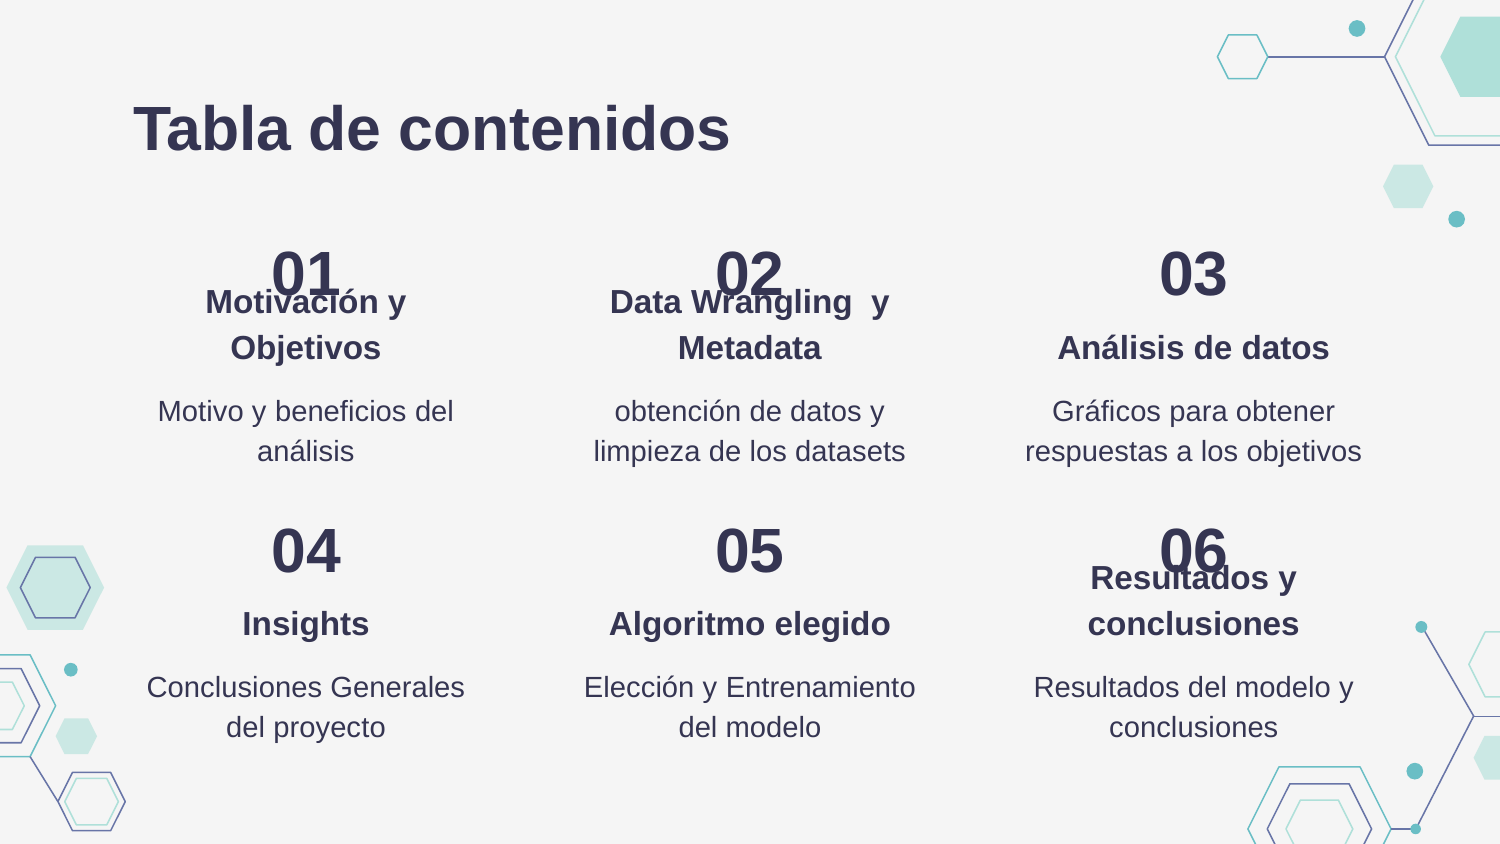

# Tabla de contenidos
01
02
03
Data Wrangling  y Metadata
Análisis de datos
Motivación y Objetivos
Motivo y beneficios del análisis
obtención de datos y limpieza de los datasets
Gráficos para obtener respuestas a los objetivos
04
05
06
Insights
Algoritmo elegido
Resultados y conclusiones
Elección y Entrenamiento del modelo
Conclusiones Generales del proyecto
Resultados del modelo y conclusiones